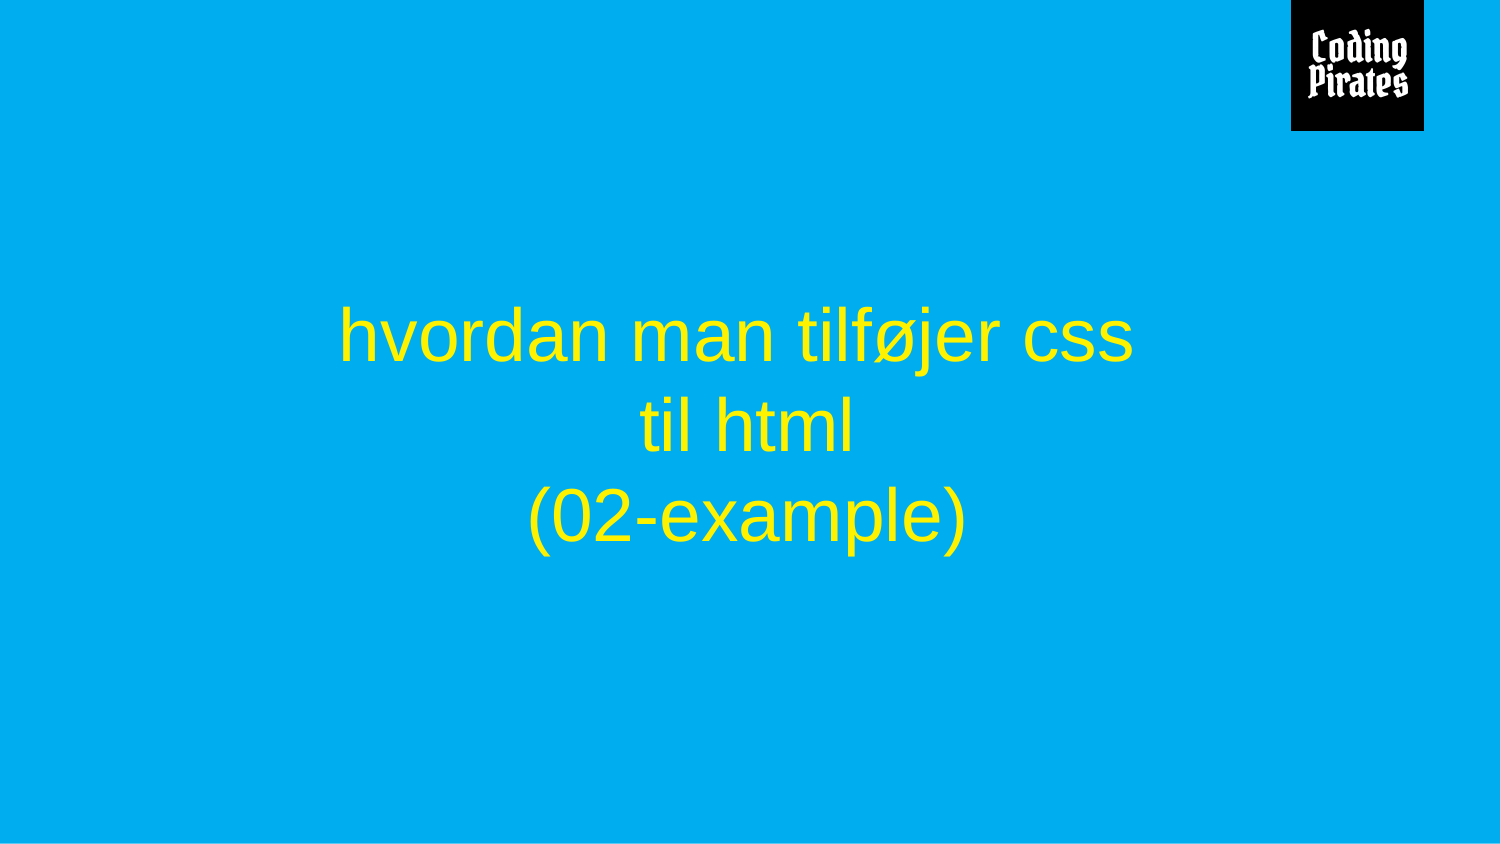

# hvordan man tilføjer css
til html
(02-example)